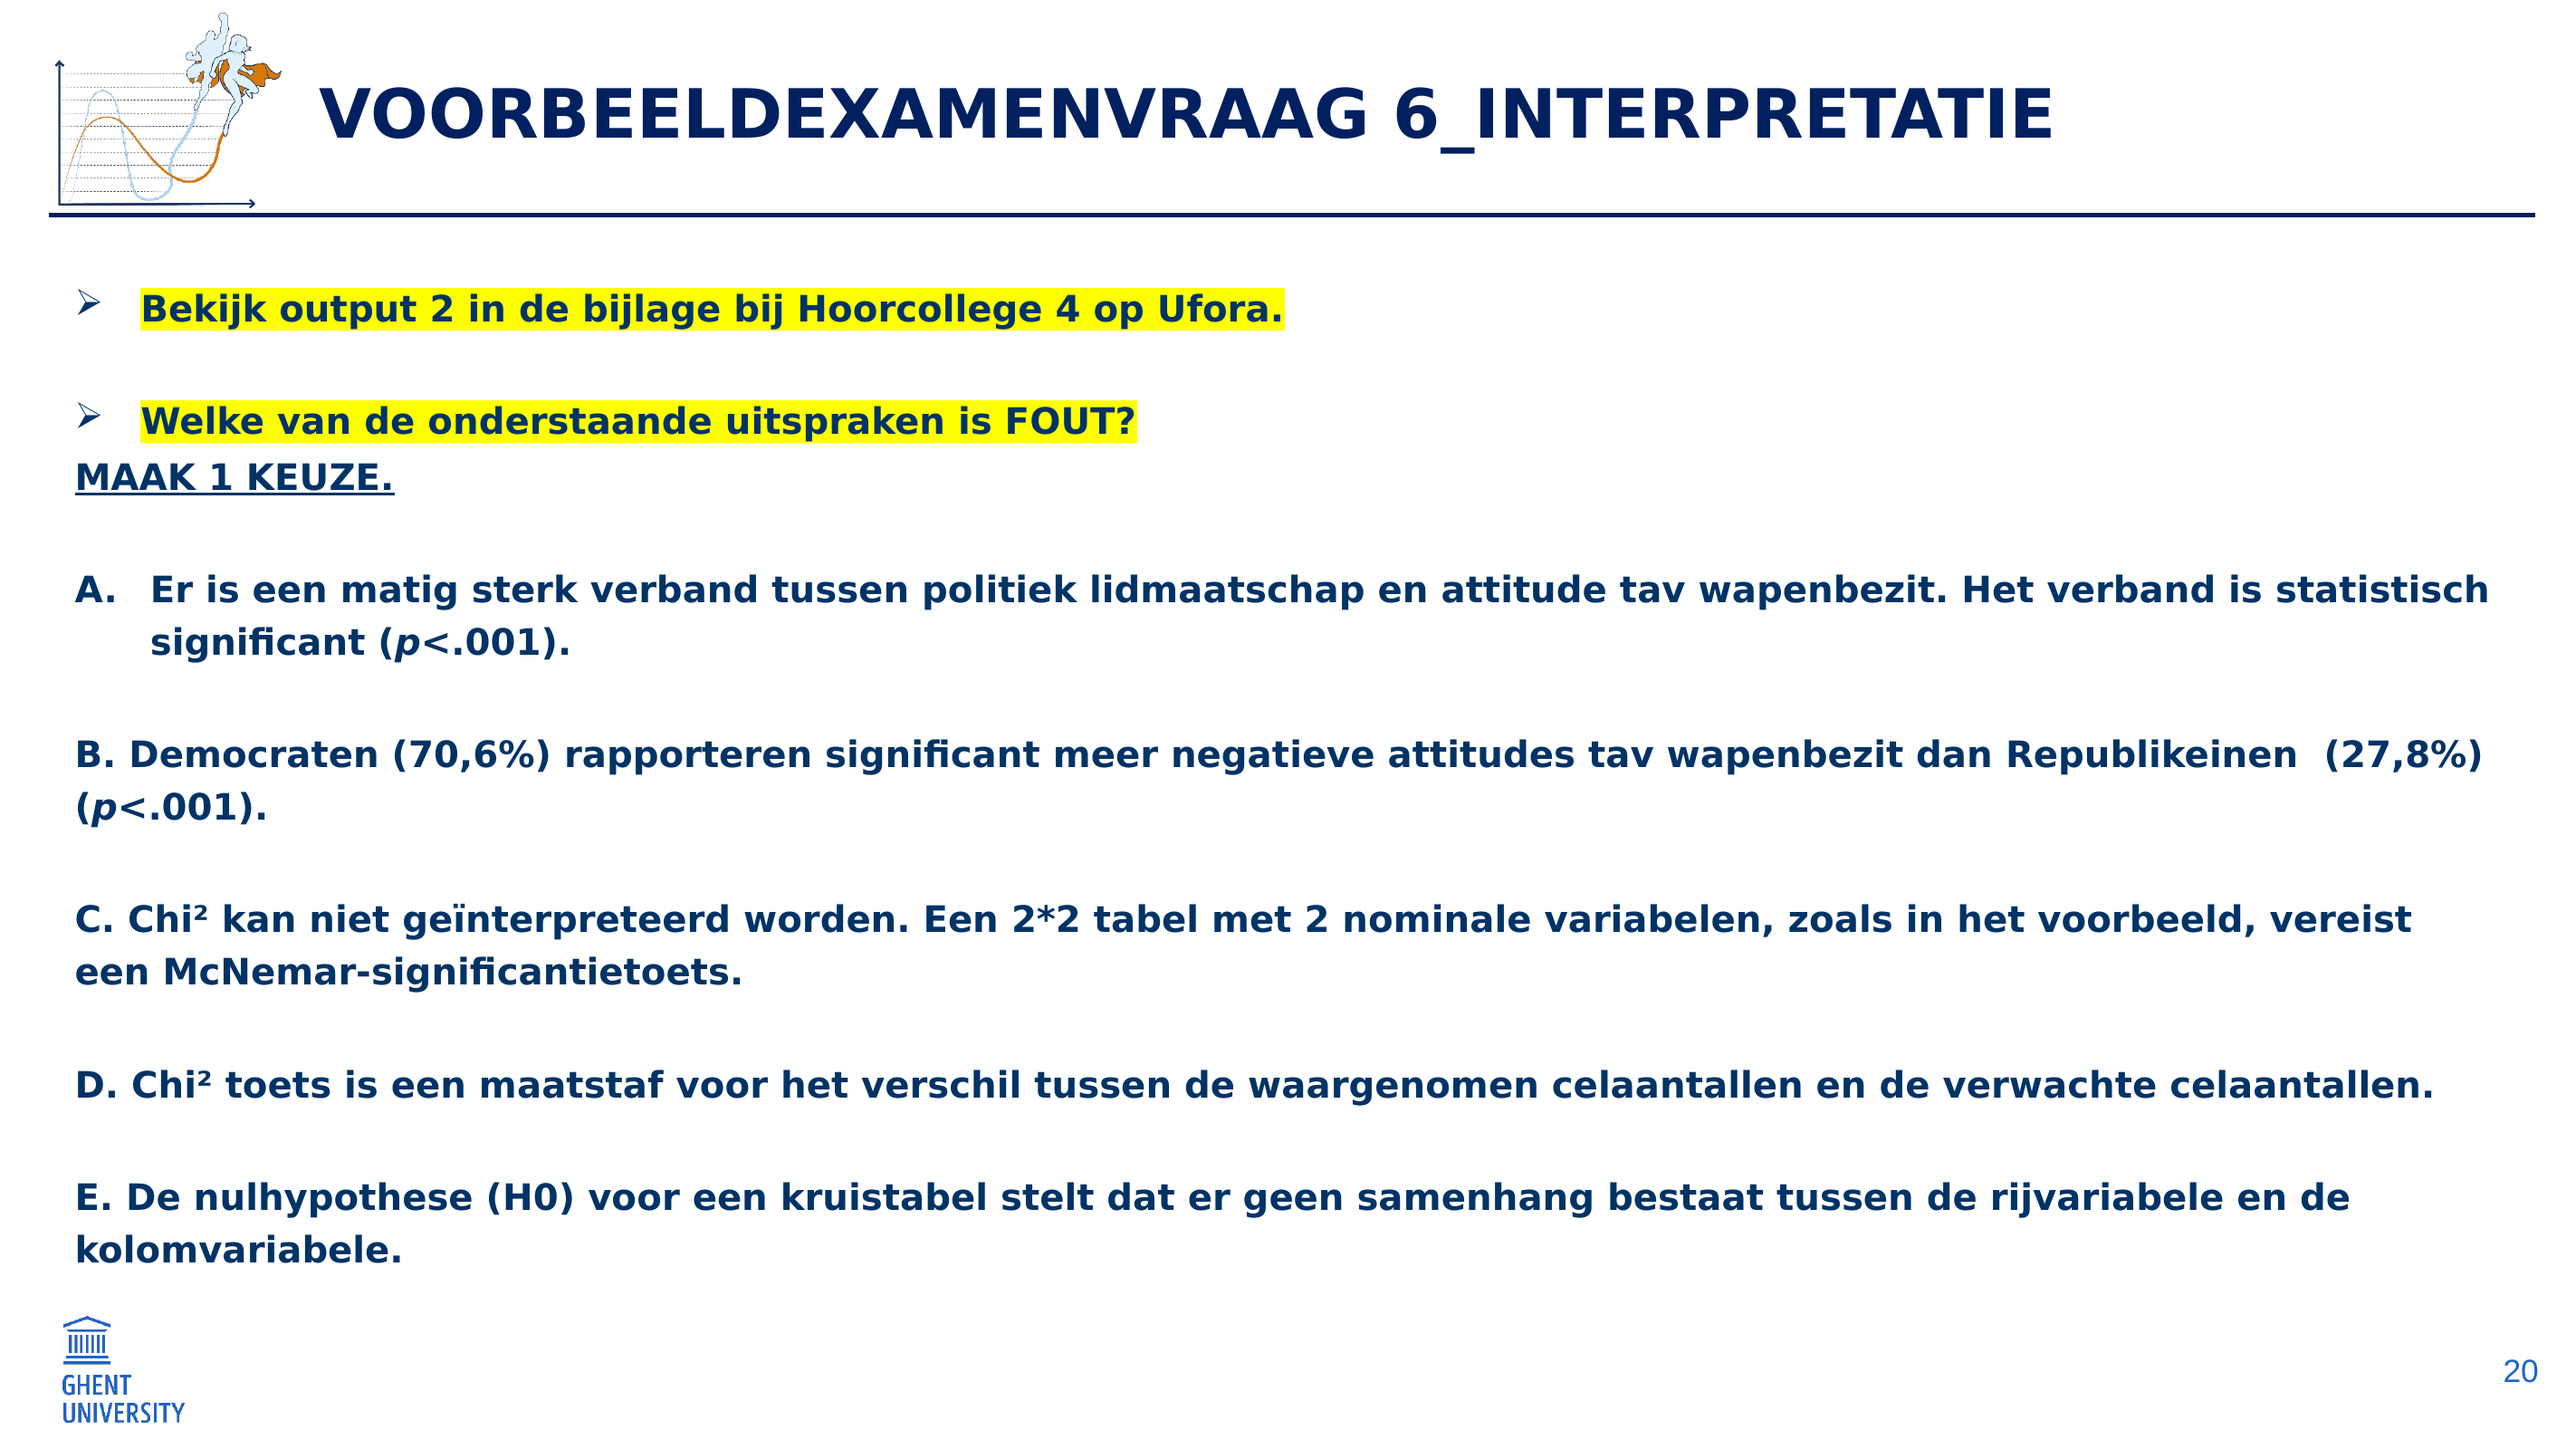

# Voorbeeldexamenvraag 6_interpretatie
Bekijk output 2 in de bijlage bij Hoorcollege 4 op Ufora.

Welke van de onderstaande uitspraken is FOUT?
MAAK 1 KEUZE.

Er is een matig sterk verband tussen politiek lidmaatschap en attitude tav wapenbezit. Het verband is statistisch significant (p<.001).

B. Democraten (70,6%) rapporteren significant meer negatieve attitudes tav wapenbezit dan Republikeinen 	(27,8%) (p<.001).

C. Chi² kan niet geïnterpreteerd worden. Een 2*2 tabel met 2 nominale variabelen, zoals in het voorbeeld, vereist 	een McNemar-significantietoets.

D. Chi² toets is een maatstaf voor het verschil tussen de waargenomen celaantallen en de verwachte celaantallen.

E. De nulhypothese (H0) voor een kruistabel stelt dat er geen samenhang bestaat tussen de rijvariabele en de 	kolomvariabele.
20